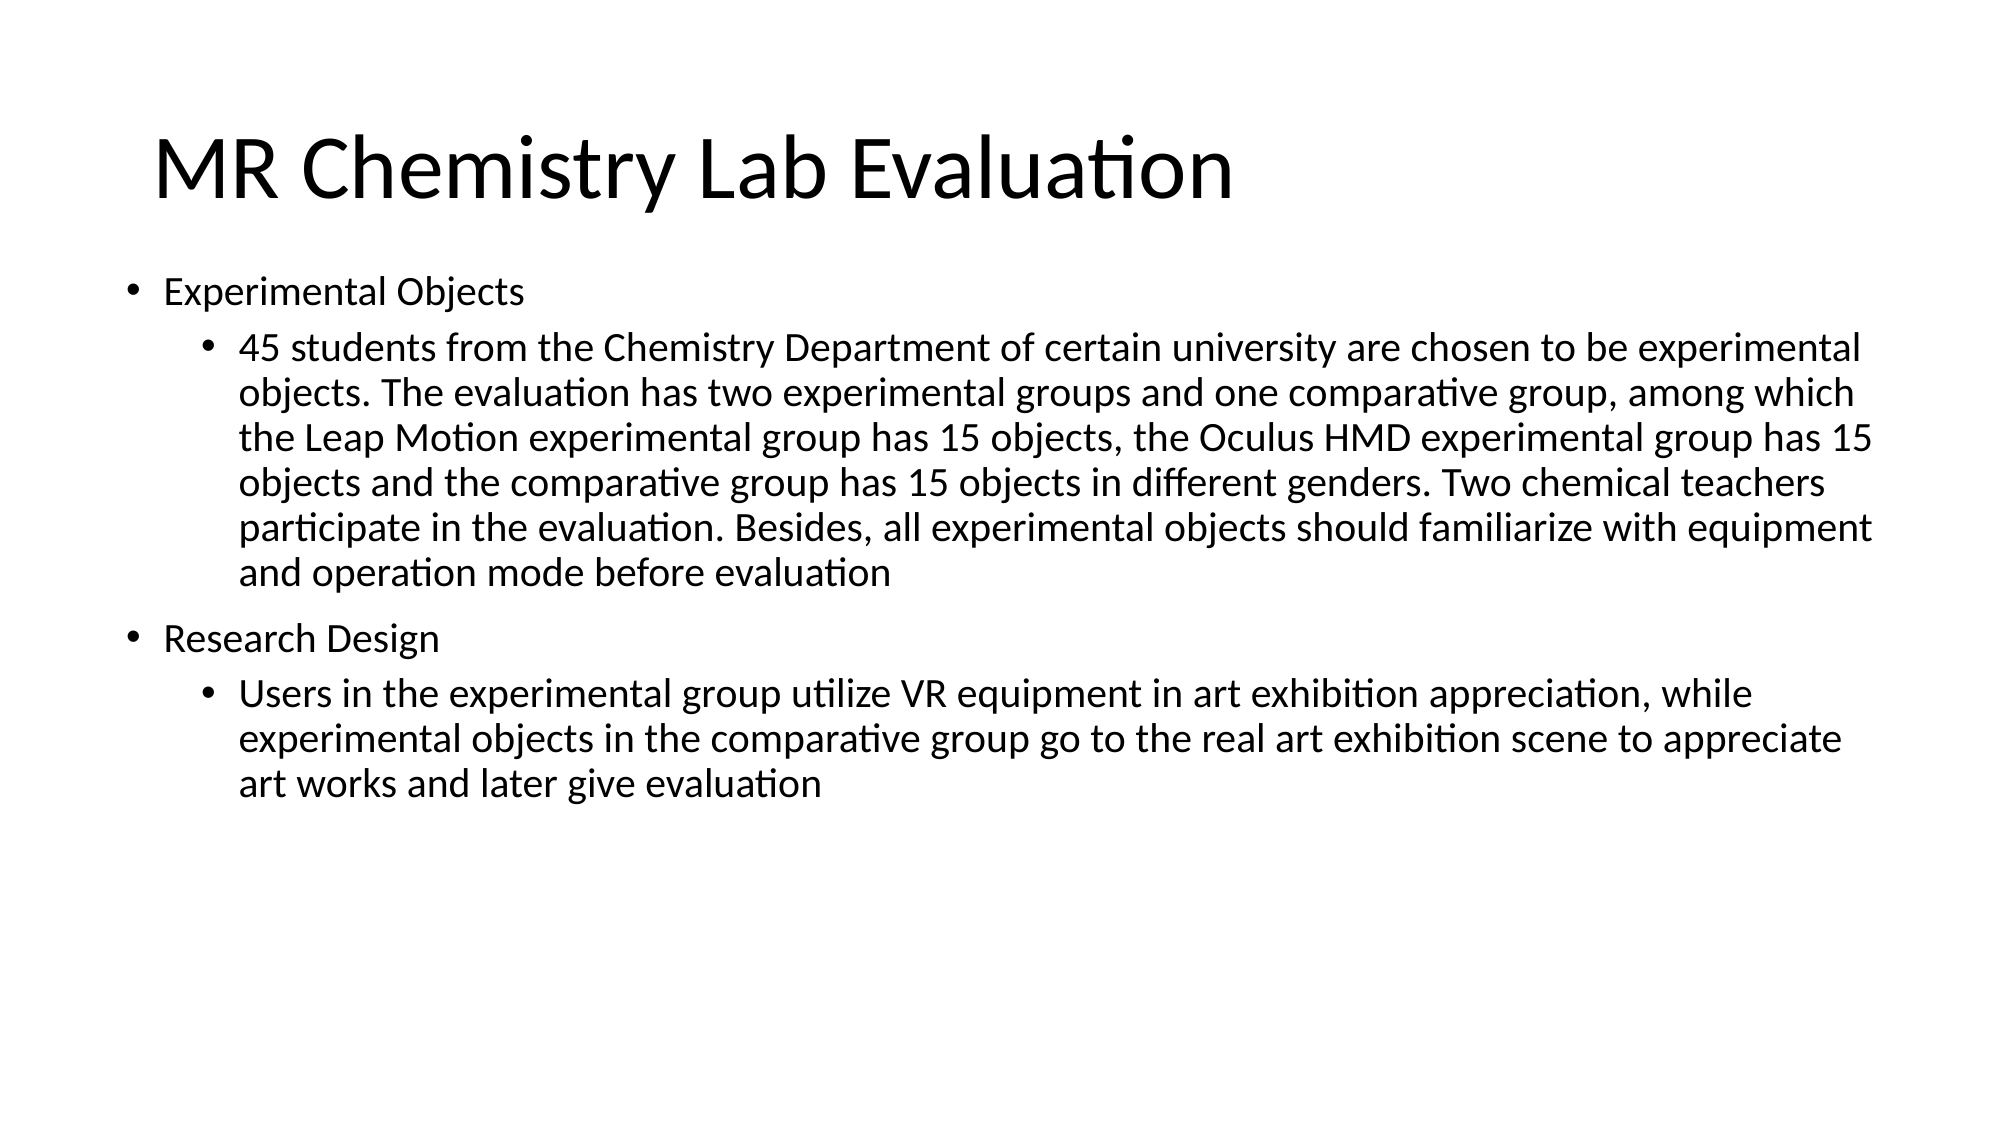

# MR Chemistry Lab Evaluation
Experimental Objects
45 students from the Chemistry Department of certain university are chosen to be experimental objects. The evaluation has two experimental groups and one comparative group, among which the Leap Motion experimental group has 15 objects, the Oculus HMD experimental group has 15 objects and the comparative group has 15 objects in different genders. Two chemical teachers participate in the evaluation. Besides, all experimental objects should familiarize with equipment and operation mode before evaluation
Research Design
Users in the experimental group utilize VR equipment in art exhibition appreciation, while experimental objects in the comparative group go to the real art exhibition scene to appreciate art works and later give evaluation